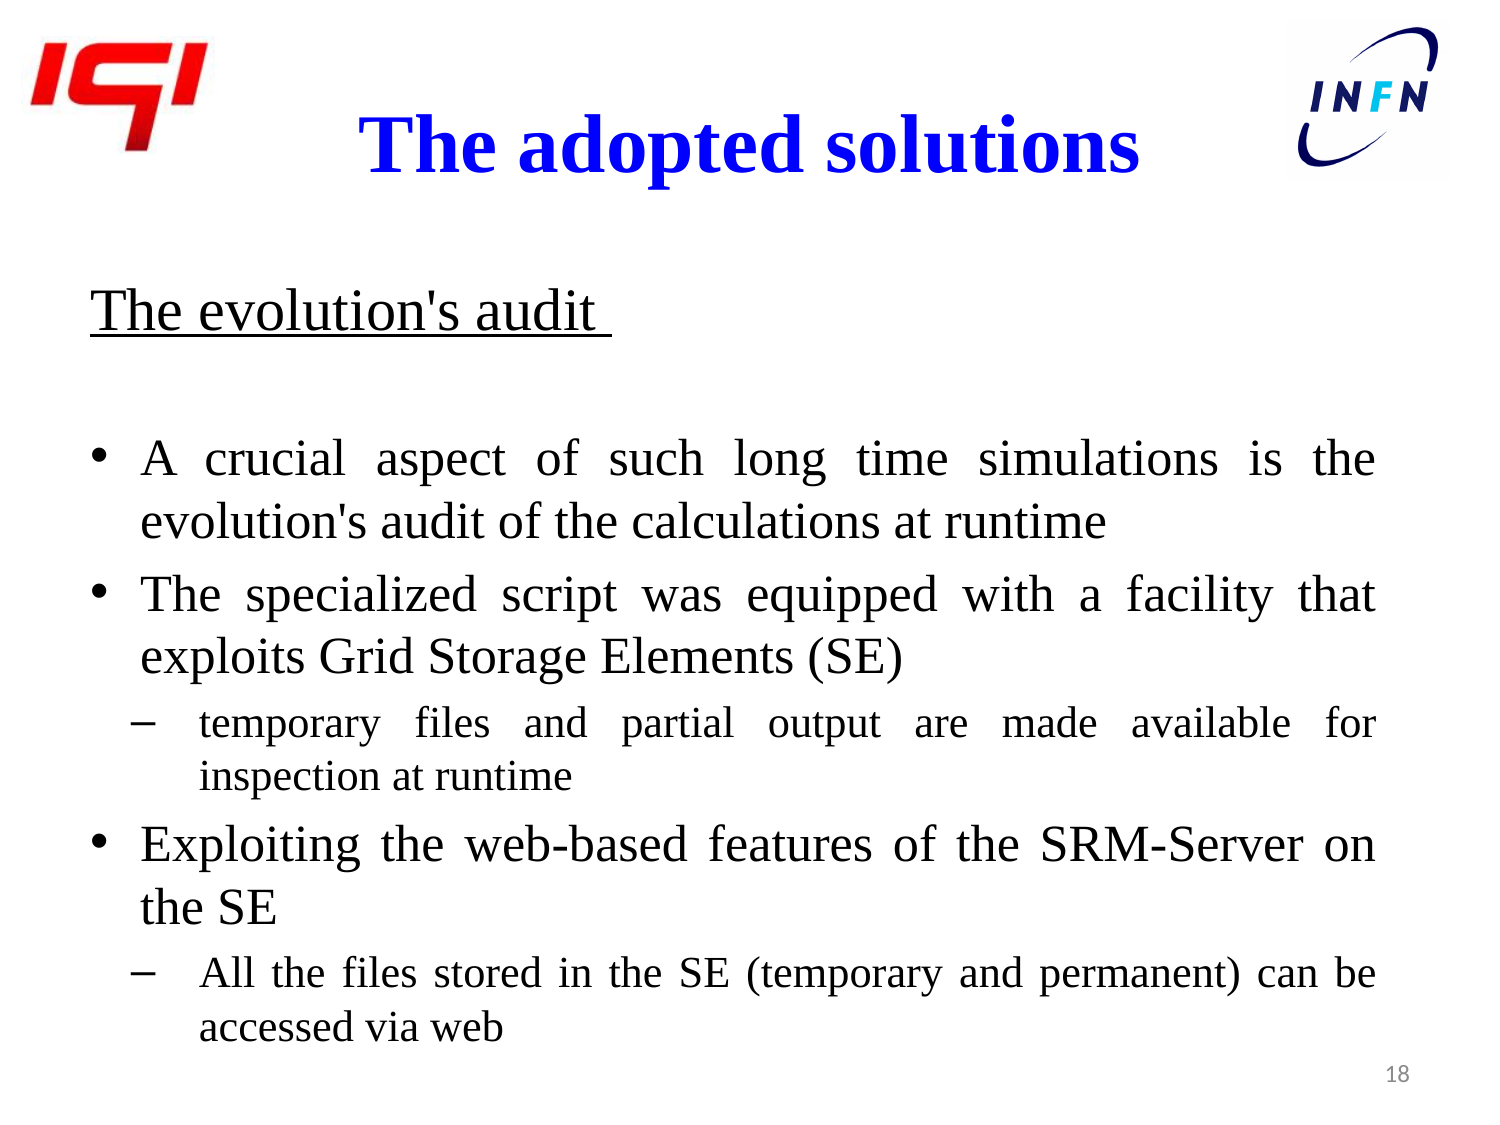

# The adopted solutions
The evolution's audit

A crucial aspect of such long time simulations is the evolution's audit of the calculations at runtime
The specialized script was equipped with a facility that exploits Grid Storage Elements (SE)
temporary files and partial output are made available for inspection at runtime
Exploiting the web-based features of the SRM-Server on the SE
All the files stored in the SE (temporary and permanent) can be accessed via web
18